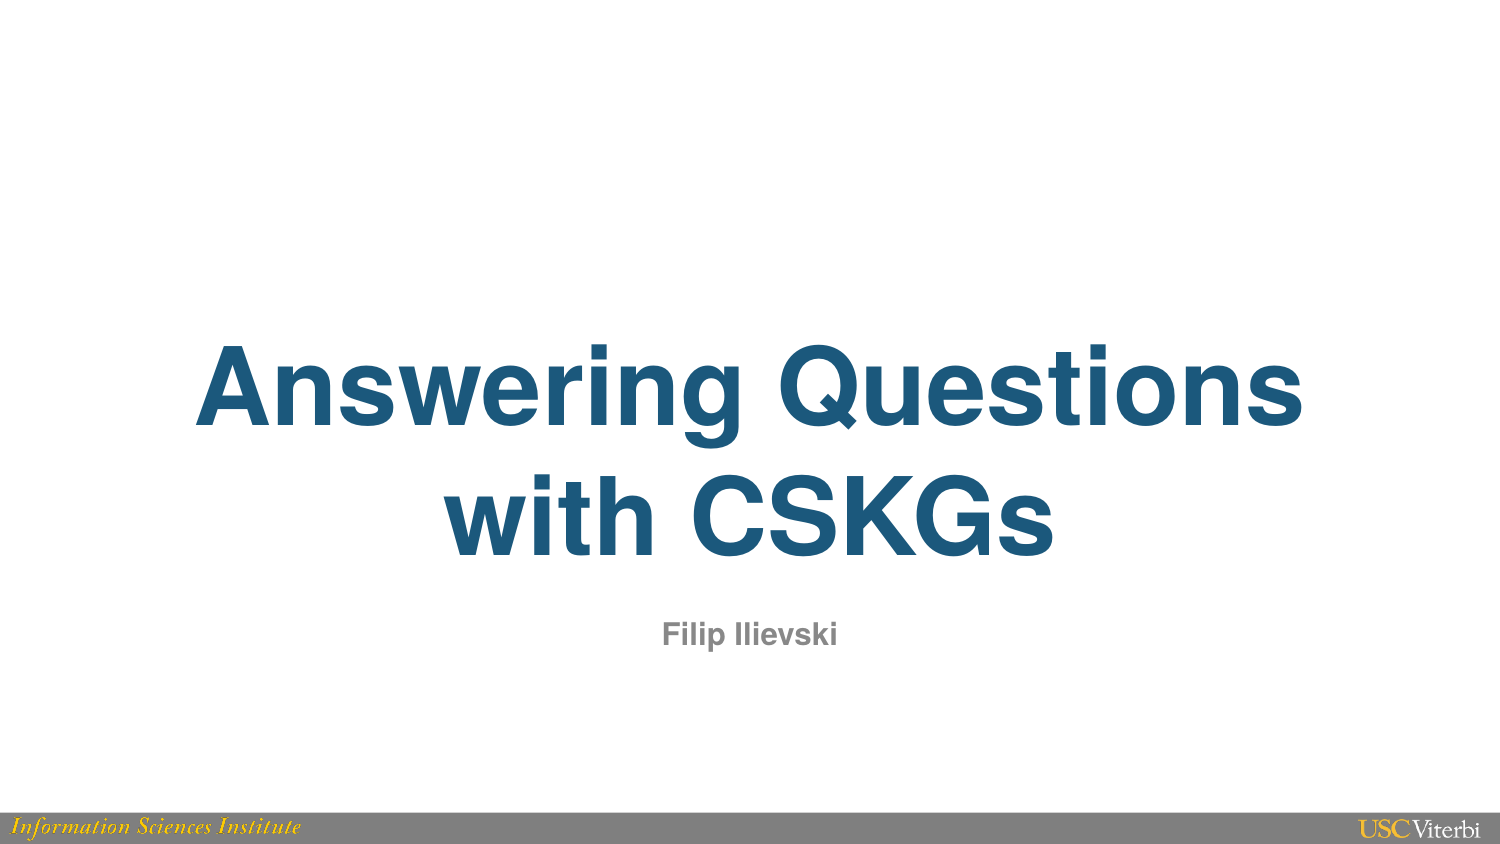

# Answering Questions with CSKGs
Filip Ilievski